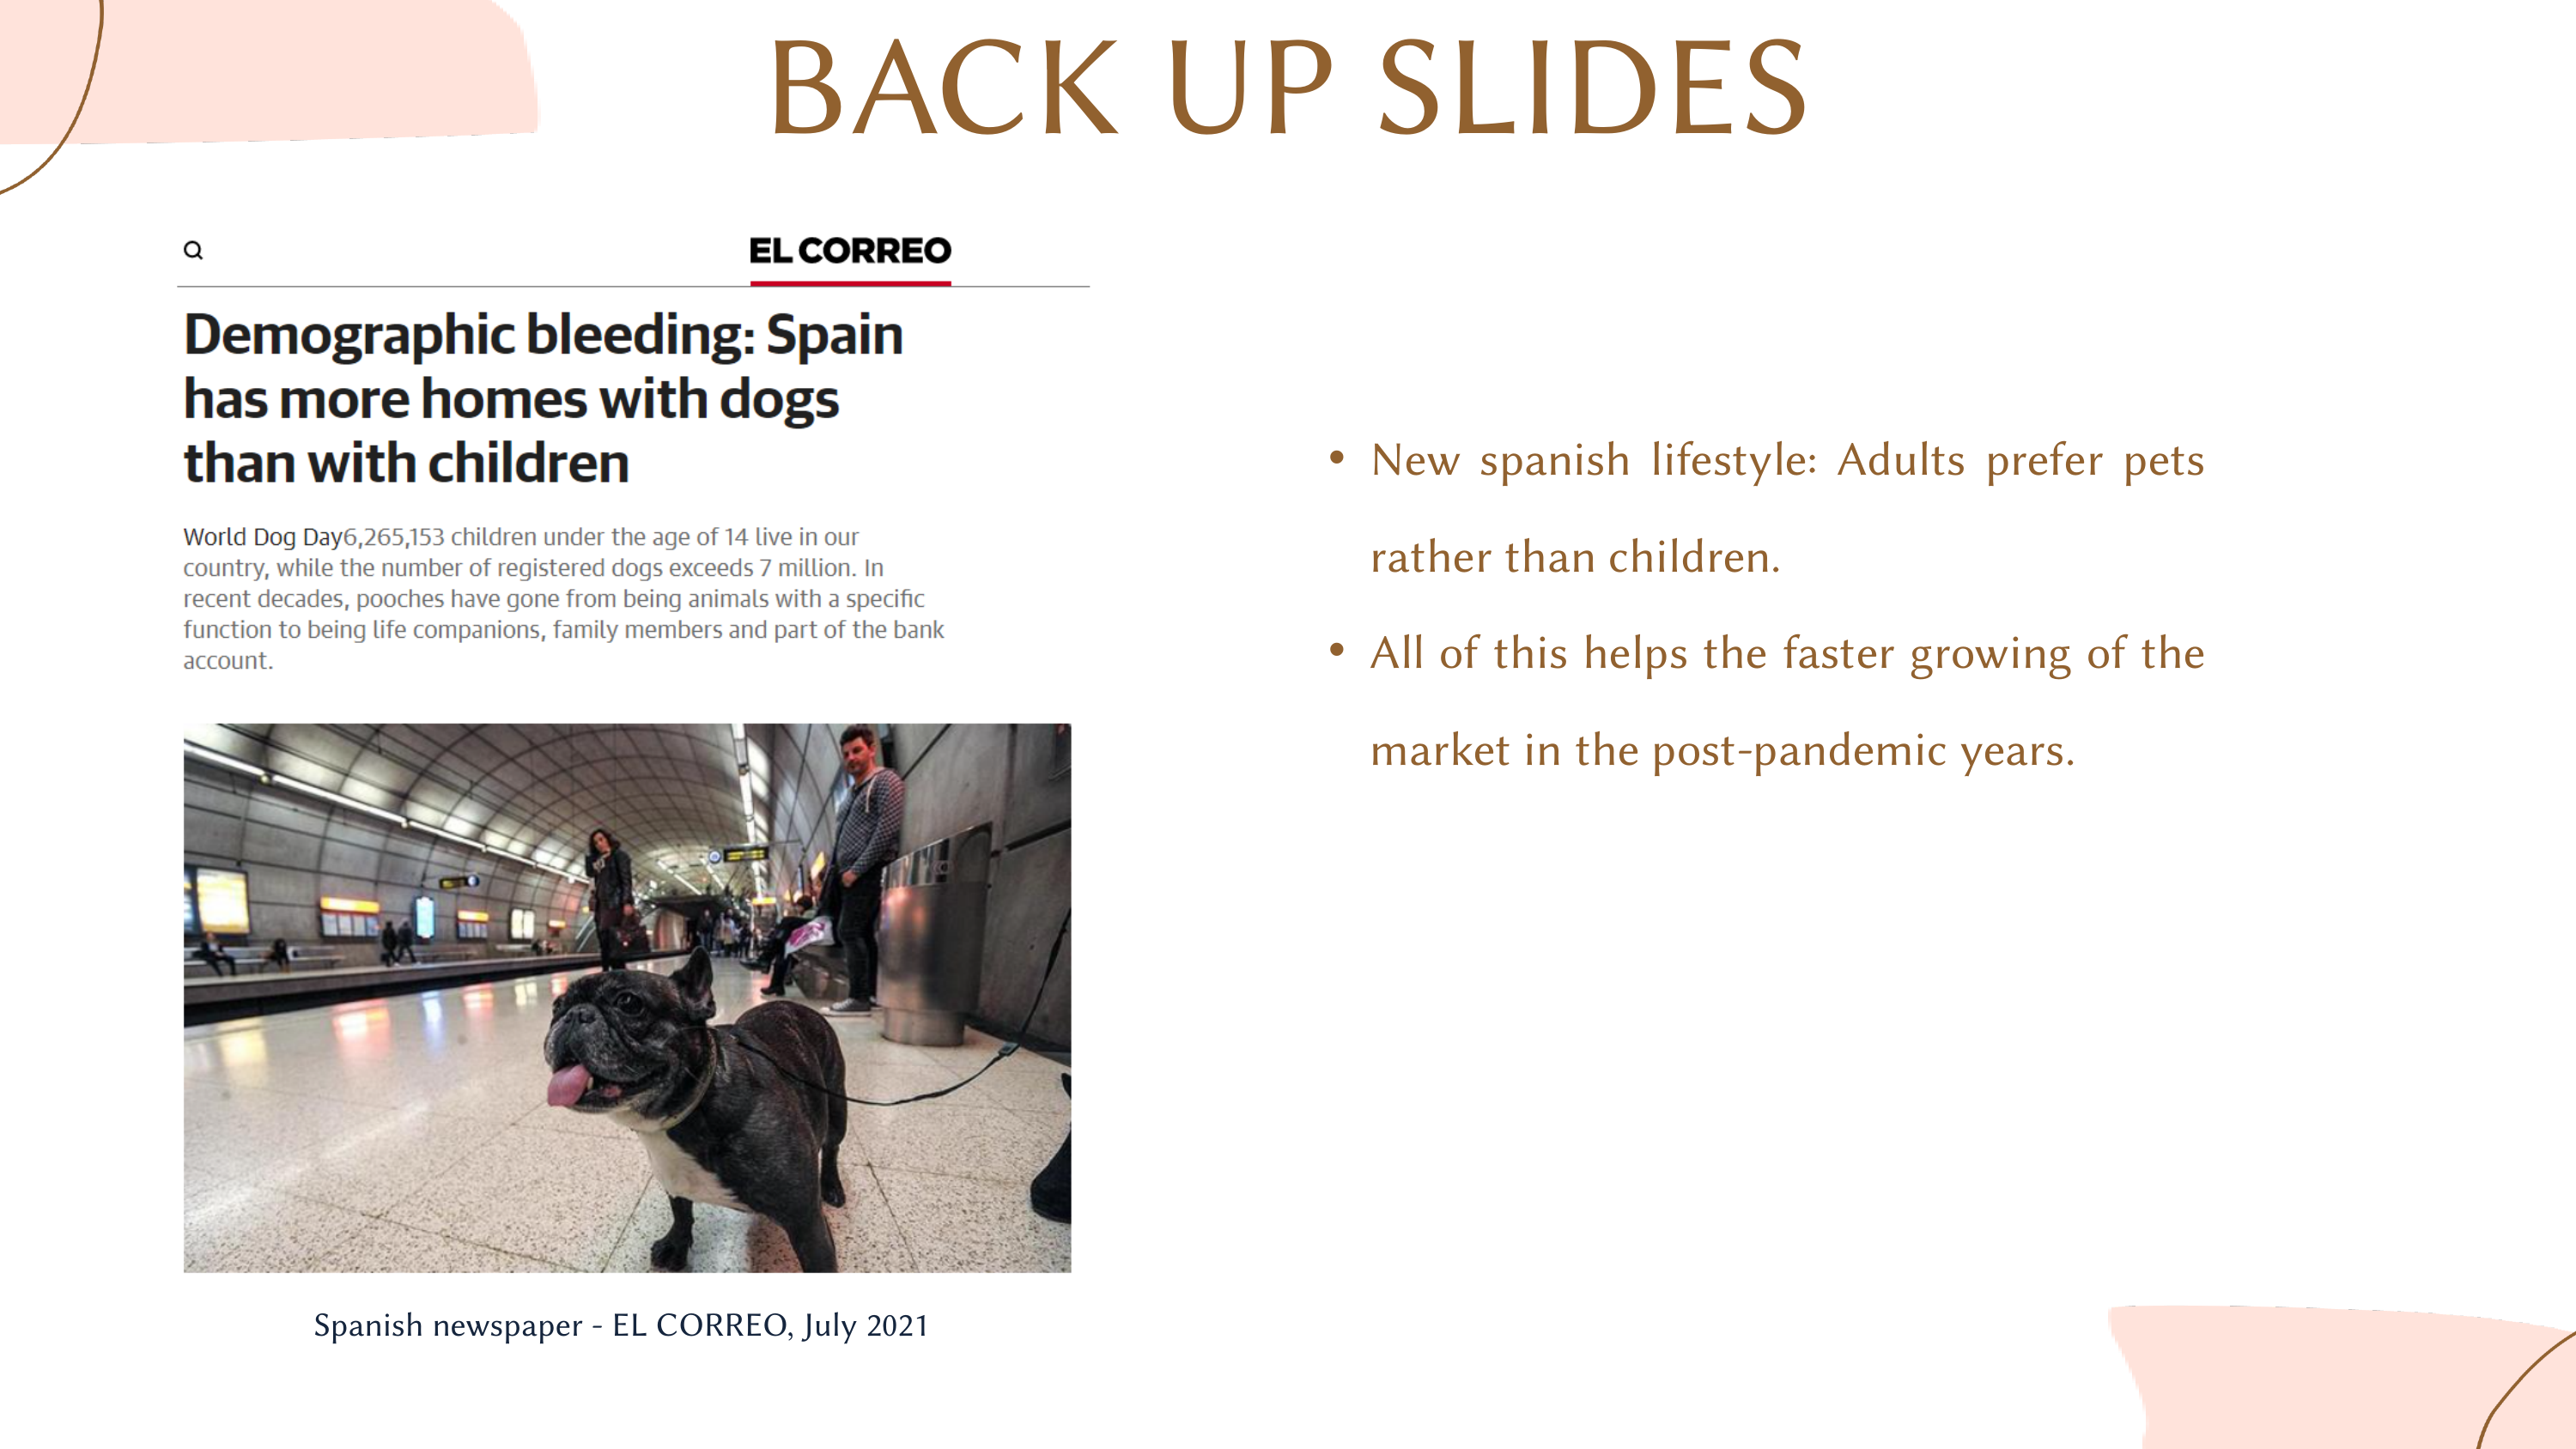

BACK UP SLIDES

New spanish lifestyle: Adults prefer pets rather than children.
All of this helps the faster growing of the market in the post-pandemic years.

Spanish newspaper - EL CORREO, July 2021